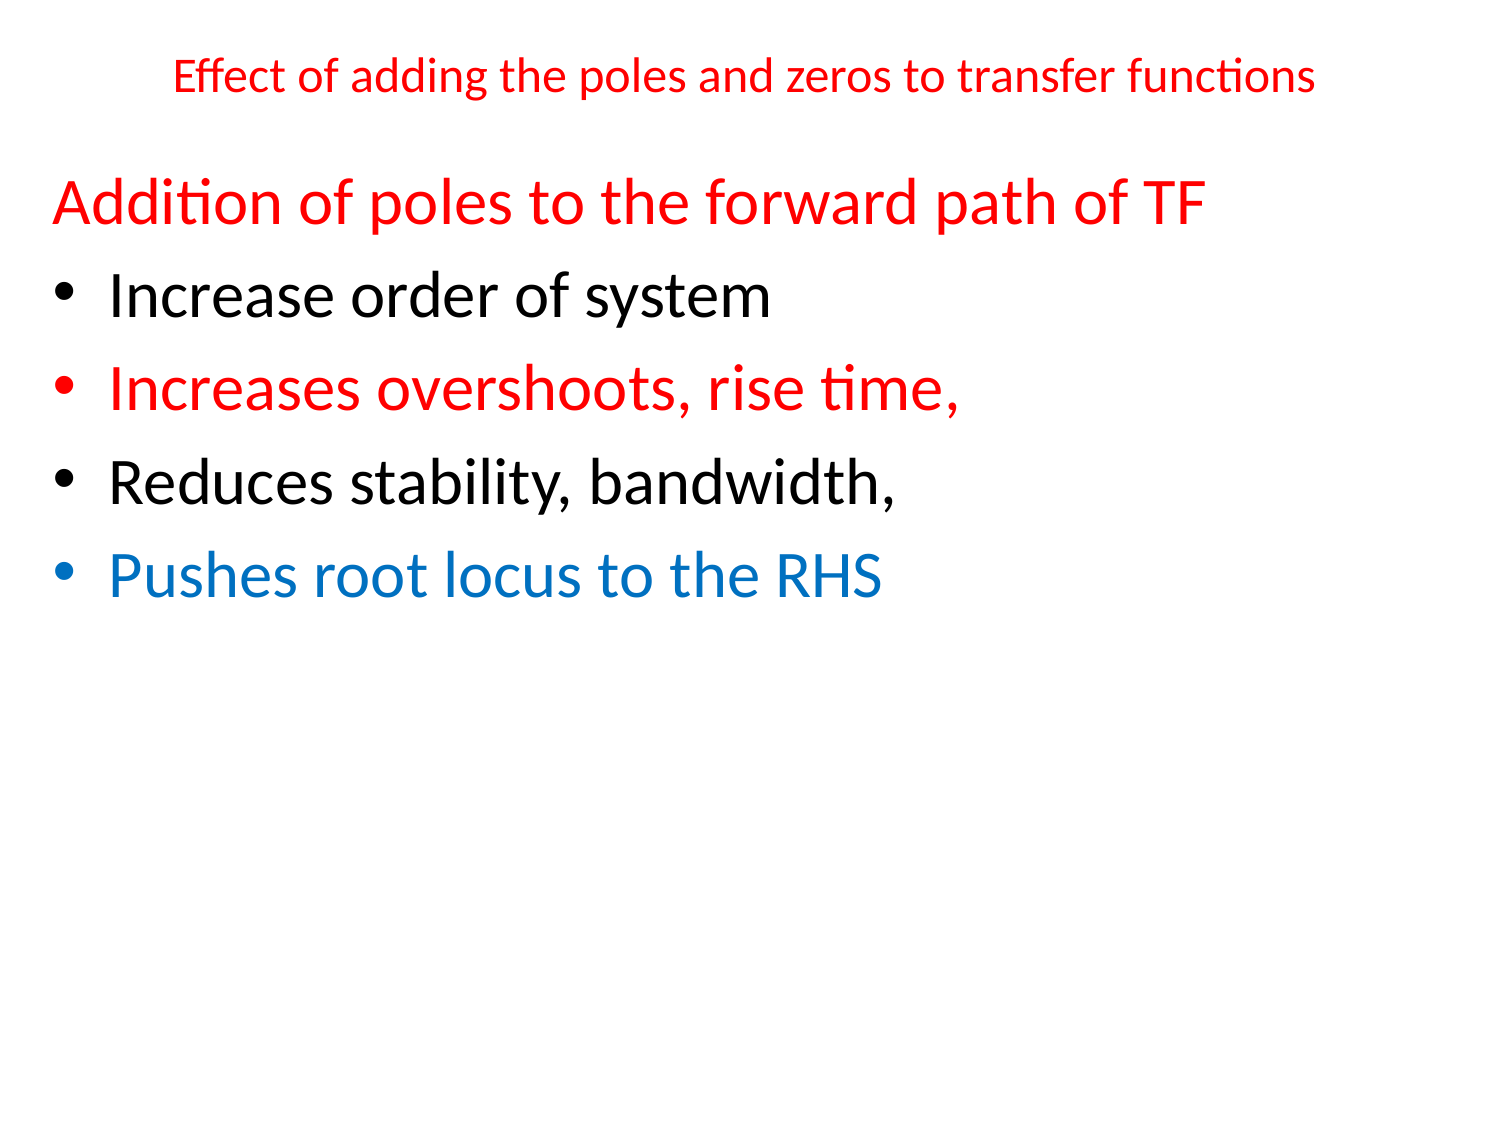

# Effect of adding the poles and zeros to transfer functions
Addition of poles to the forward path of TF
Increase order of system
Increases overshoots, rise time,
Reduces stability, bandwidth,
Pushes root locus to the RHS